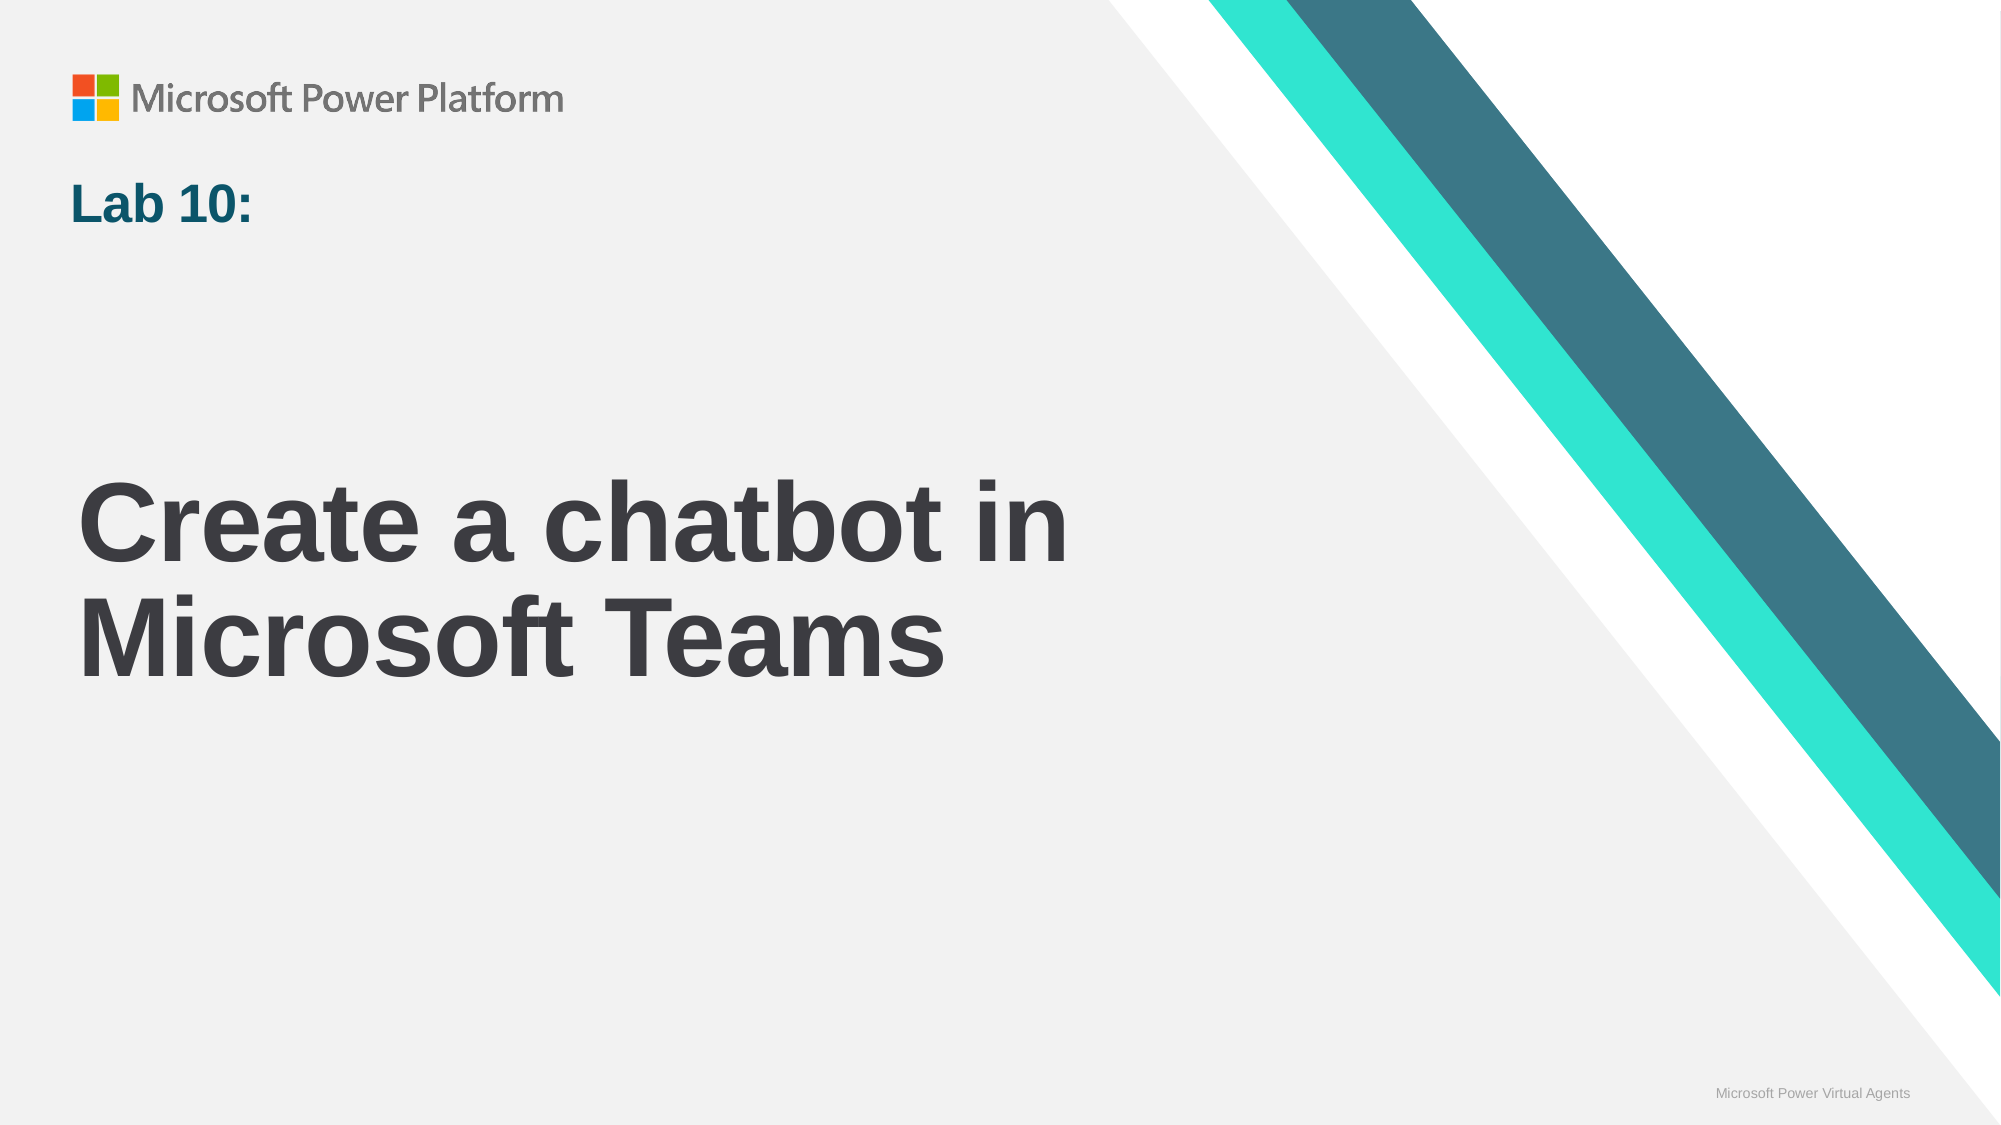

# Lab 10:
Create a chatbot in Microsoft Teams